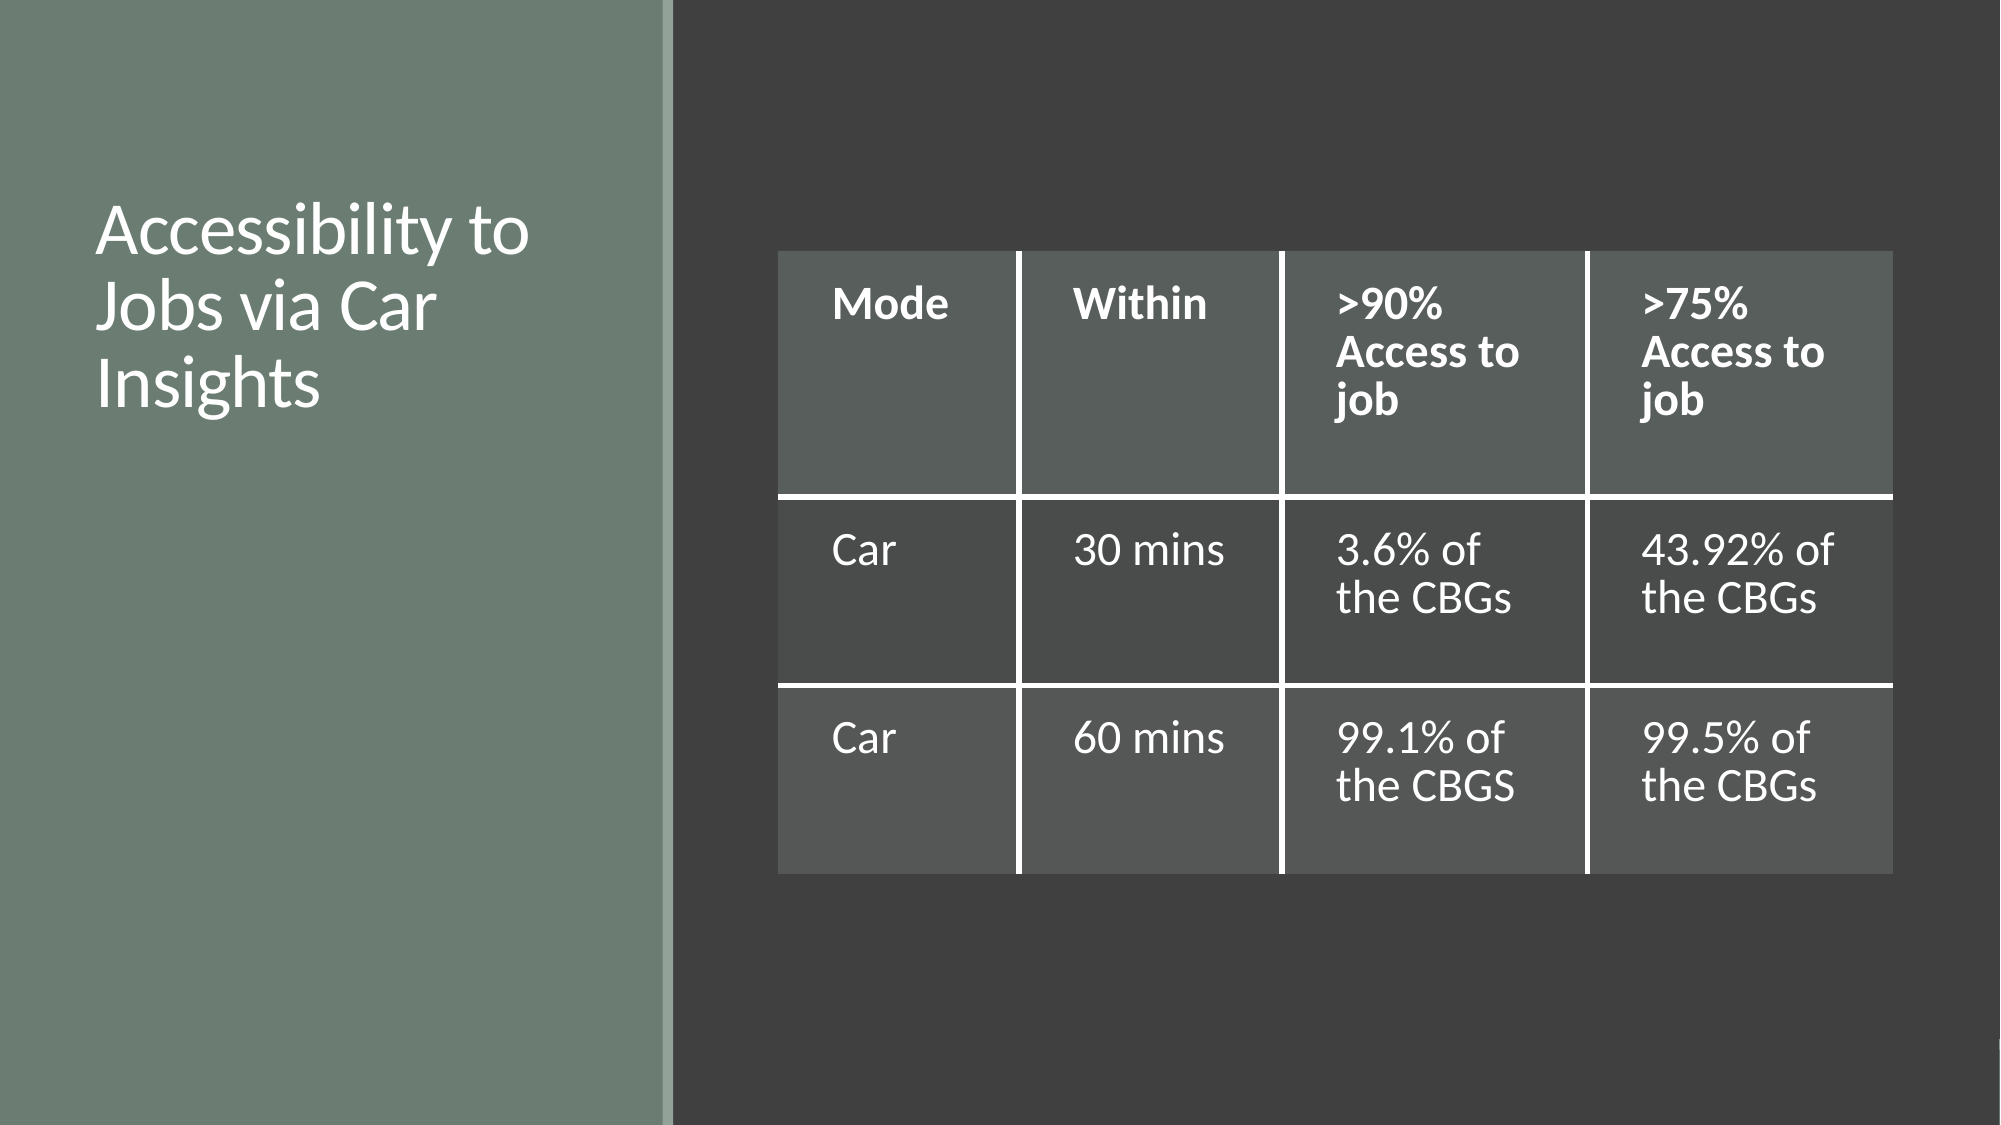

# Accessibility to Jobs via Car Insights
| Mode | Within | >90% Access to job | >75% Access to job |
| --- | --- | --- | --- |
| Car | 30 mins | 3.6% of the CBGs | 43.92% of the CBGs |
| Car | 60 mins | 99.1% of the CBGS | 99.5% of the CBGs |
15